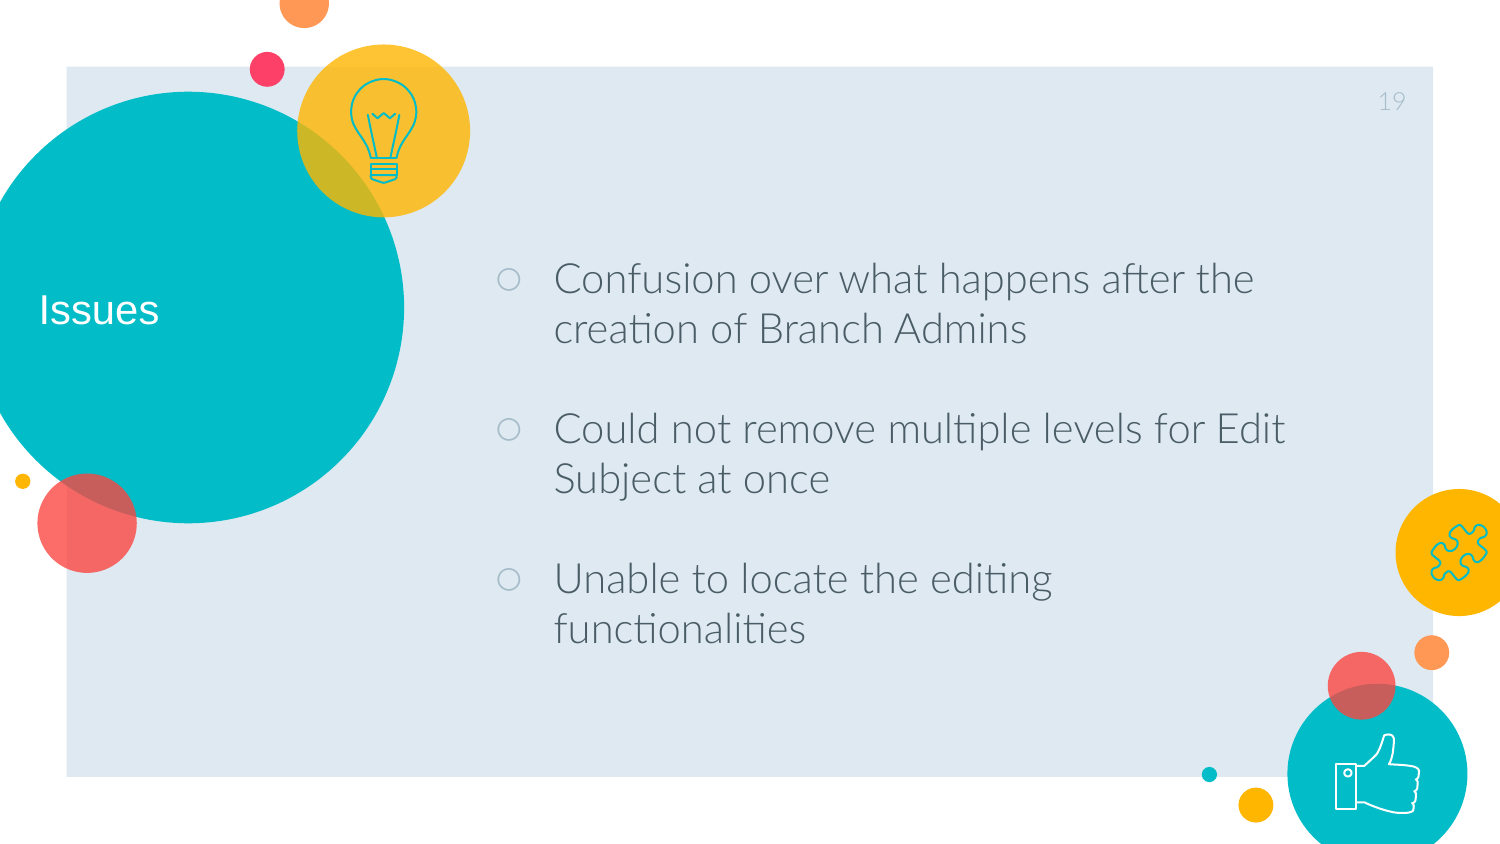

19
# Issues
Confusion over what happens after the creation of Branch Admins

Could not remove multiple levels for Edit Subject at once

Unable to locate the editing functionalities